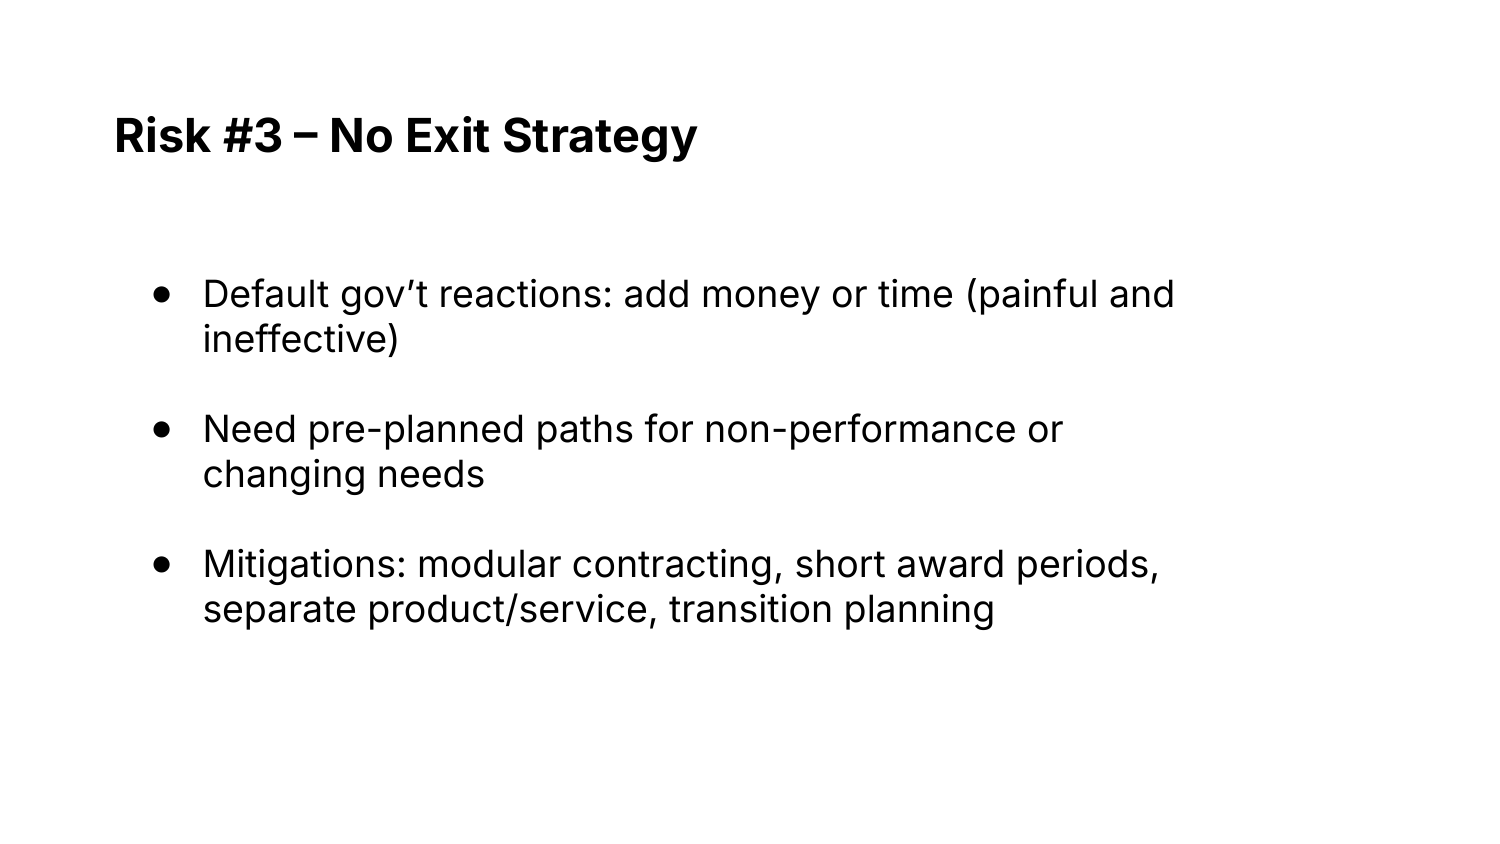

Risk #3 – No Exit Strategy
Default gov’t reactions: add money or time (painful and ineffective)
Need pre-planned paths for non-performance or changing needs
Mitigations: modular contracting, short award periods, separate product/service, transition planning